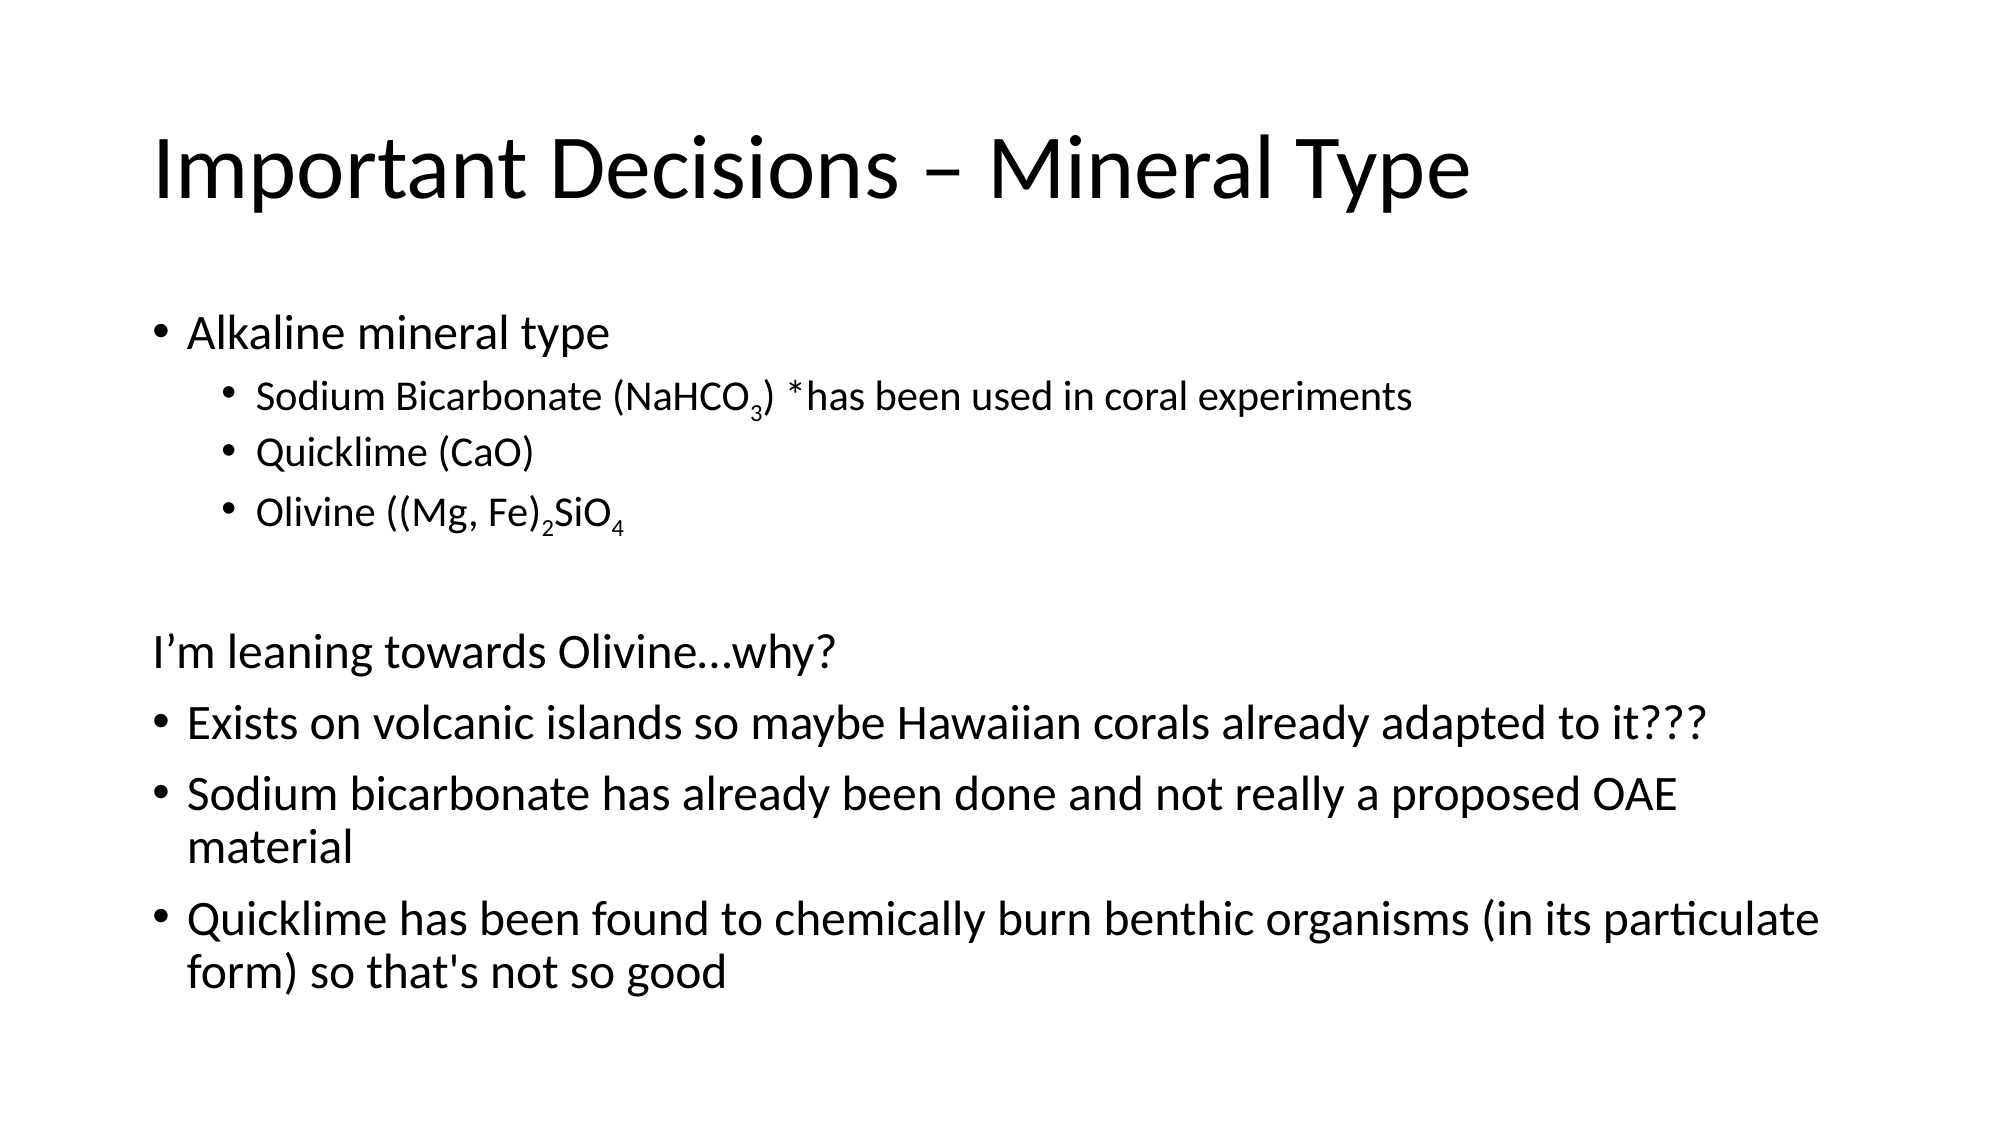

# Important Decisions – Mineral Type
Alkaline mineral type
Sodium Bicarbonate (NaHCO3) *has been used in coral experiments
Quicklime (CaO)
Olivine ((Mg, Fe)2SiO4

I’m leaning towards Olivine…why?
Exists on volcanic islands so maybe Hawaiian corals already adapted to it???
Sodium bicarbonate has already been done and not really a proposed OAE material
Quicklime has been found to chemically burn benthic organisms (in its particulate form) so that's not so good